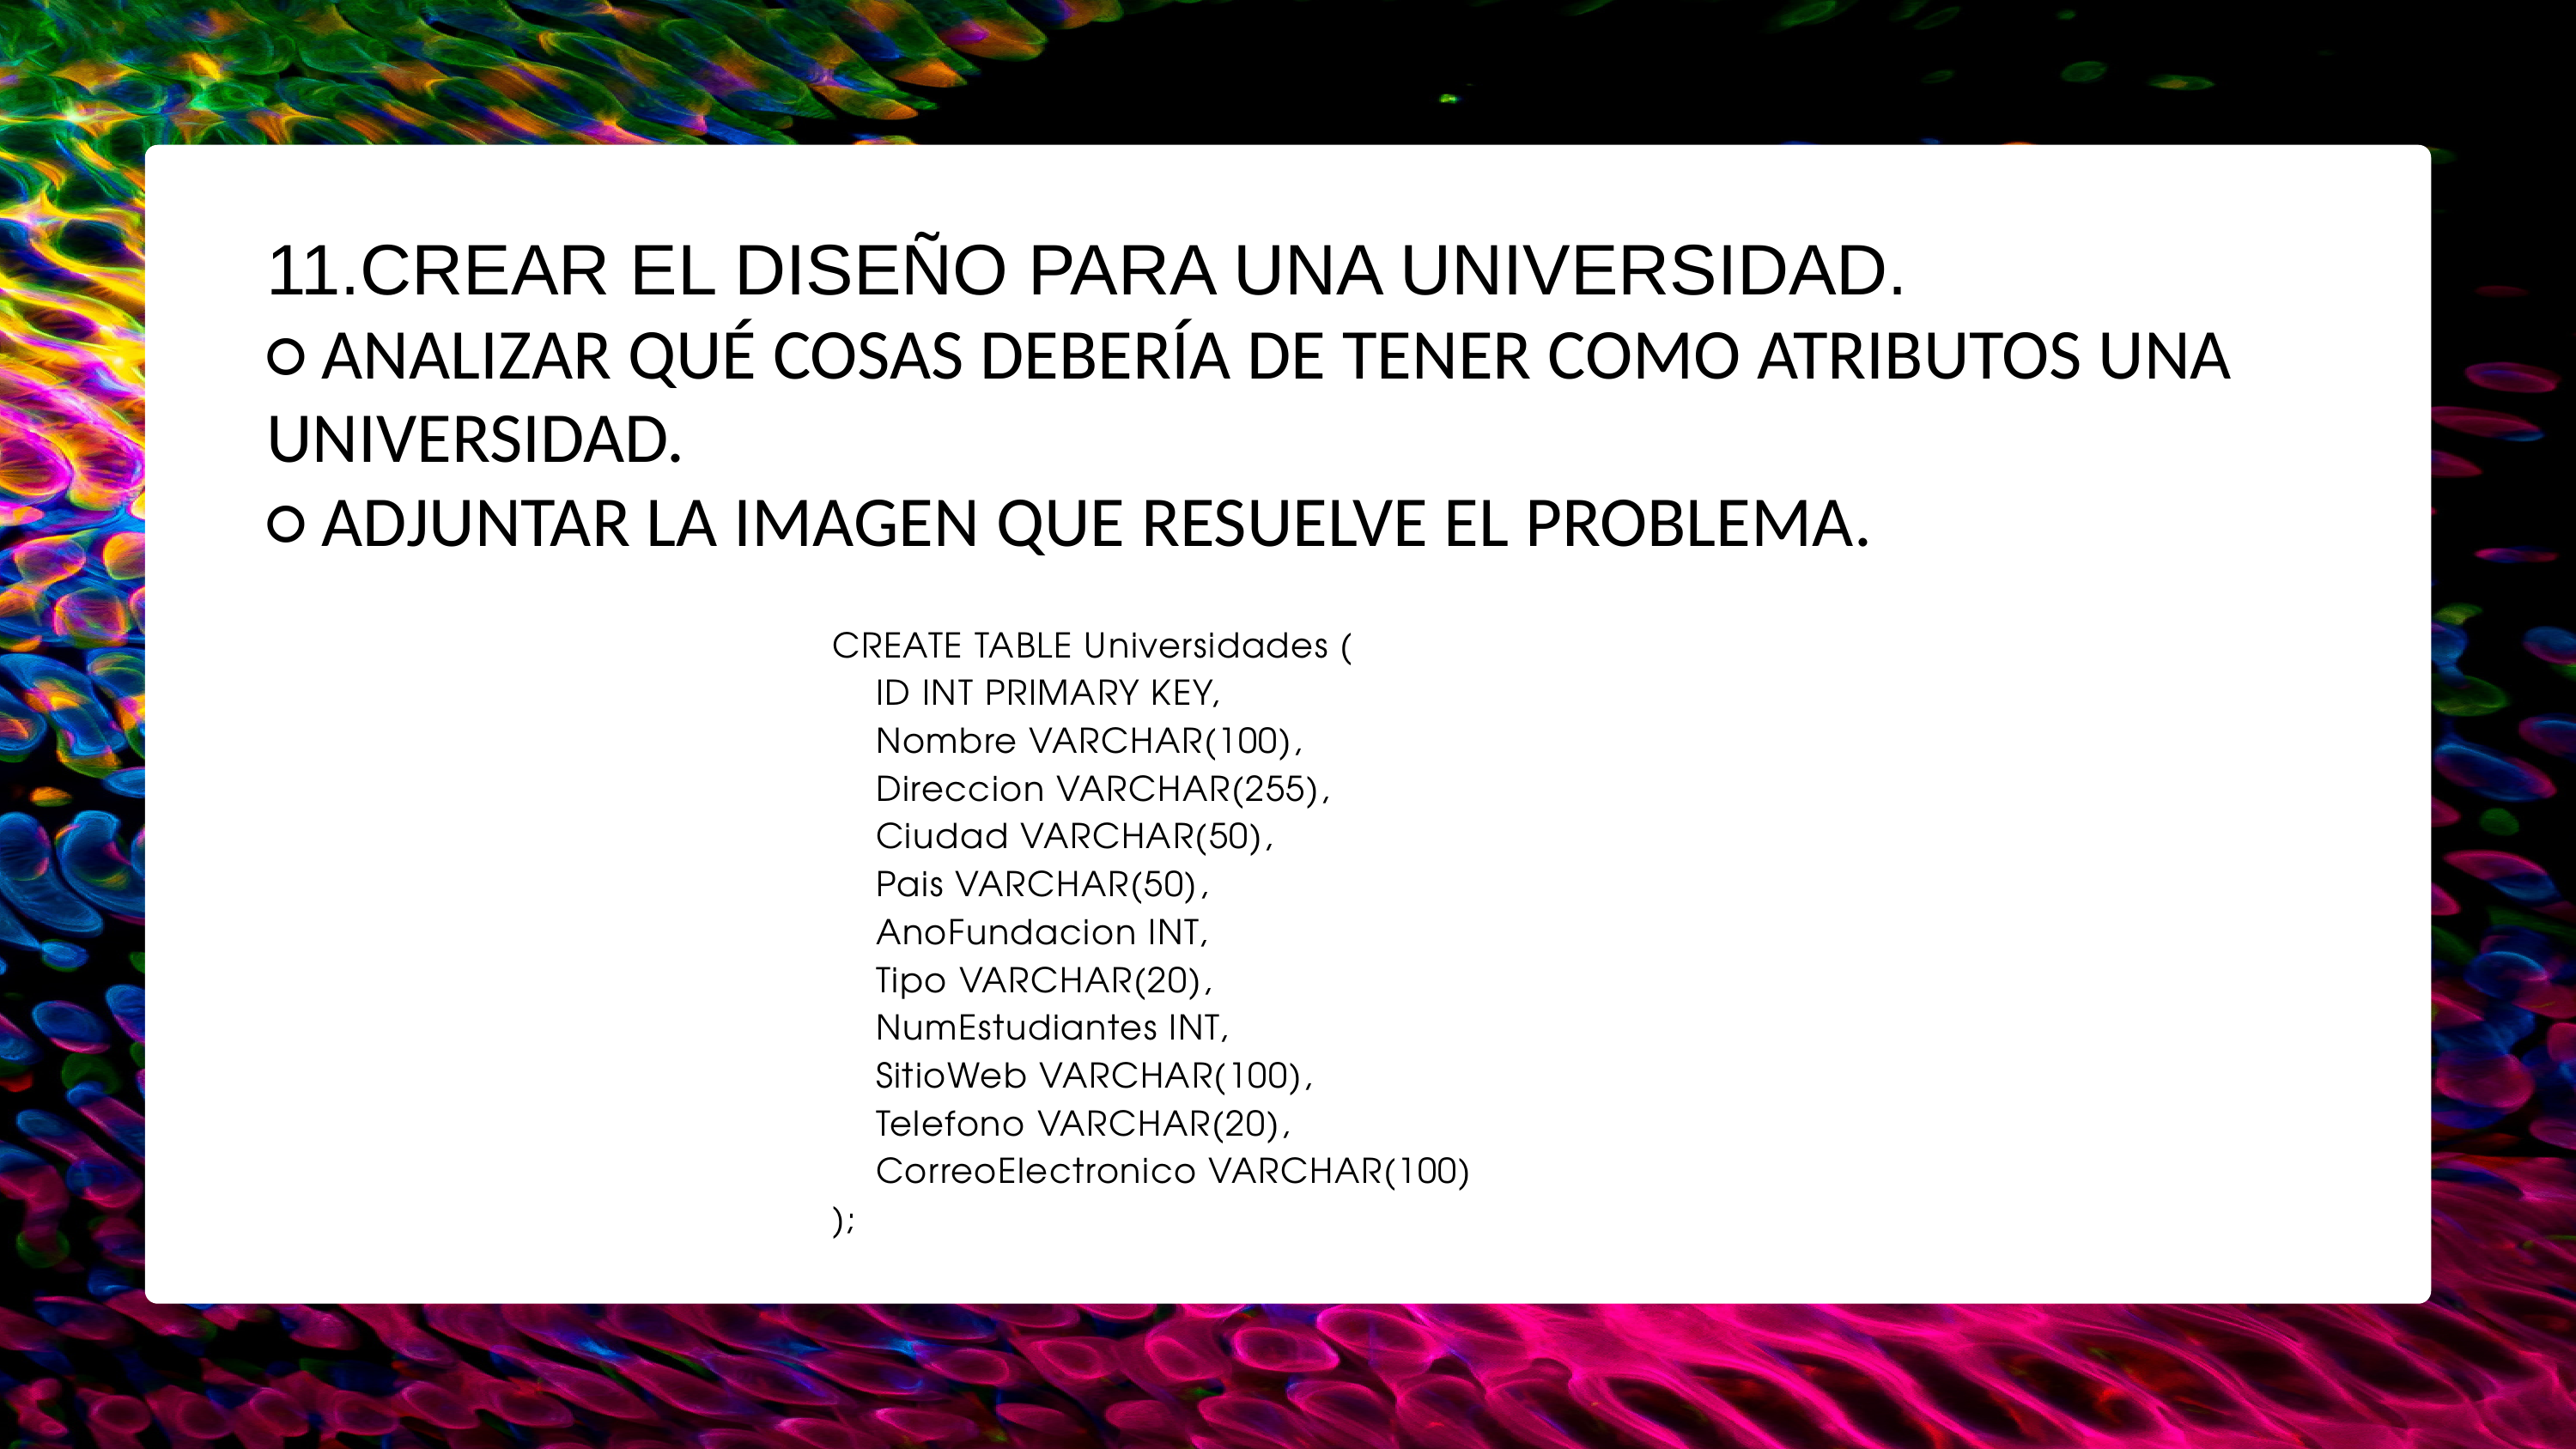

11.CREAR EL DISEÑO PARA UNA UNIVERSIDAD.
○ ANALIZAR QUÉ COSAS DEBERÍA DE TENER COMO ATRIBUTOS UNA UNIVERSIDAD.
○ ADJUNTAR LA IMAGEN QUE RESUELVE EL PROBLEMA.
CREATE TABLE Universidades (
    ID INT PRIMARY KEY,
    Nombre VARCHAR(100),
    Direccion VARCHAR(255),
    Ciudad VARCHAR(50),
    Pais VARCHAR(50),
    AnoFundacion INT,
    Tipo VARCHAR(20),
    NumEstudiantes INT,
    SitioWeb VARCHAR(100),
    Telefono VARCHAR(20),
    CorreoElectronico VARCHAR(100)
);